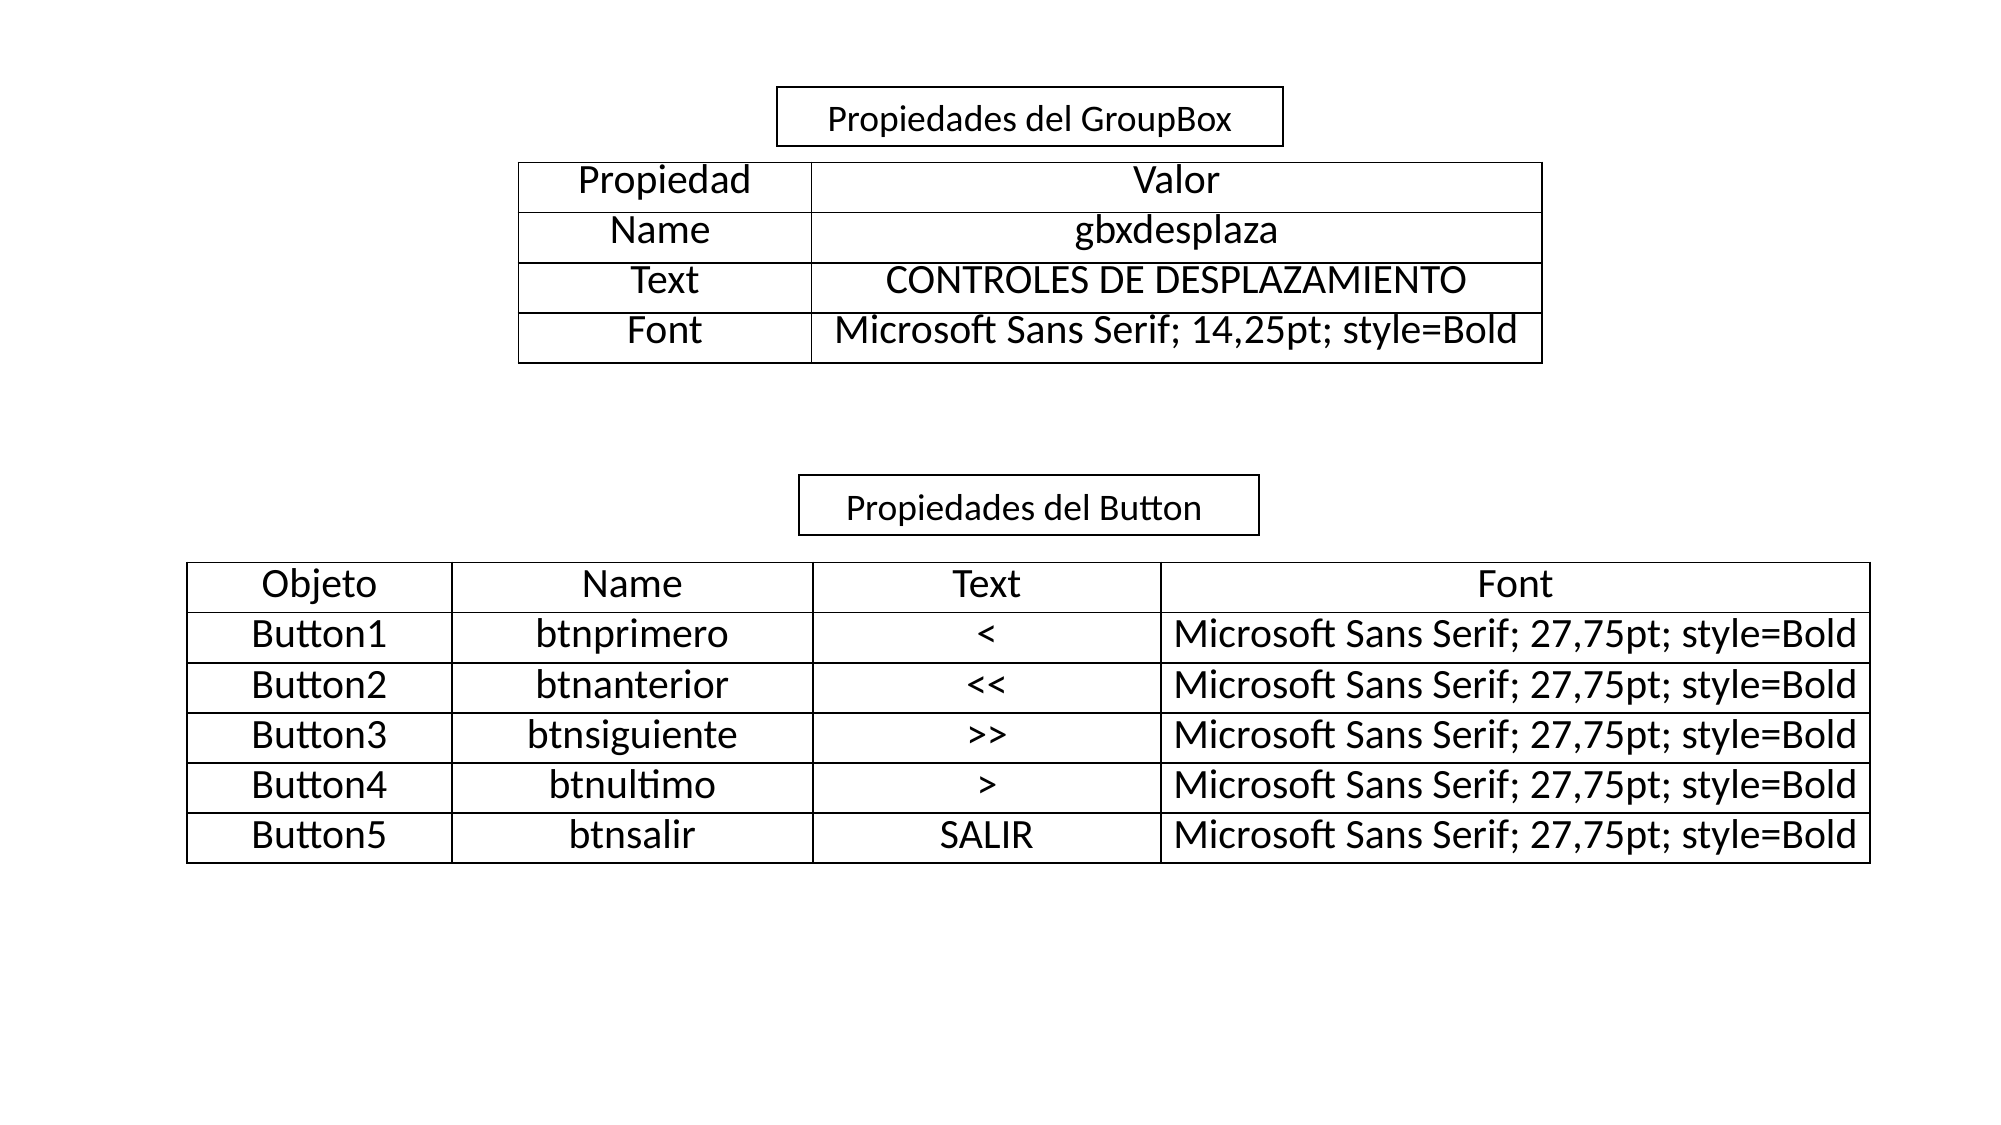

Propiedades del GroupBox
| Propiedad | Valor |
| --- | --- |
| Name | gbxdesplaza |
| Text | CONTROLES DE DESPLAZAMIENTO |
| Font | Microsoft Sans Serif; 14,25pt; style=Bold |
Propiedades del Button
| Objeto | Name | Text | Font |
| --- | --- | --- | --- |
| Button1 | btnprimero | < | Microsoft Sans Serif; 27,75pt; style=Bold |
| Button2 | btnanterior | << | Microsoft Sans Serif; 27,75pt; style=Bold |
| Button3 | btnsiguiente | >> | Microsoft Sans Serif; 27,75pt; style=Bold |
| Button4 | btnultimo | > | Microsoft Sans Serif; 27,75pt; style=Bold |
| Button5 | btnsalir | SALIR | Microsoft Sans Serif; 27,75pt; style=Bold |